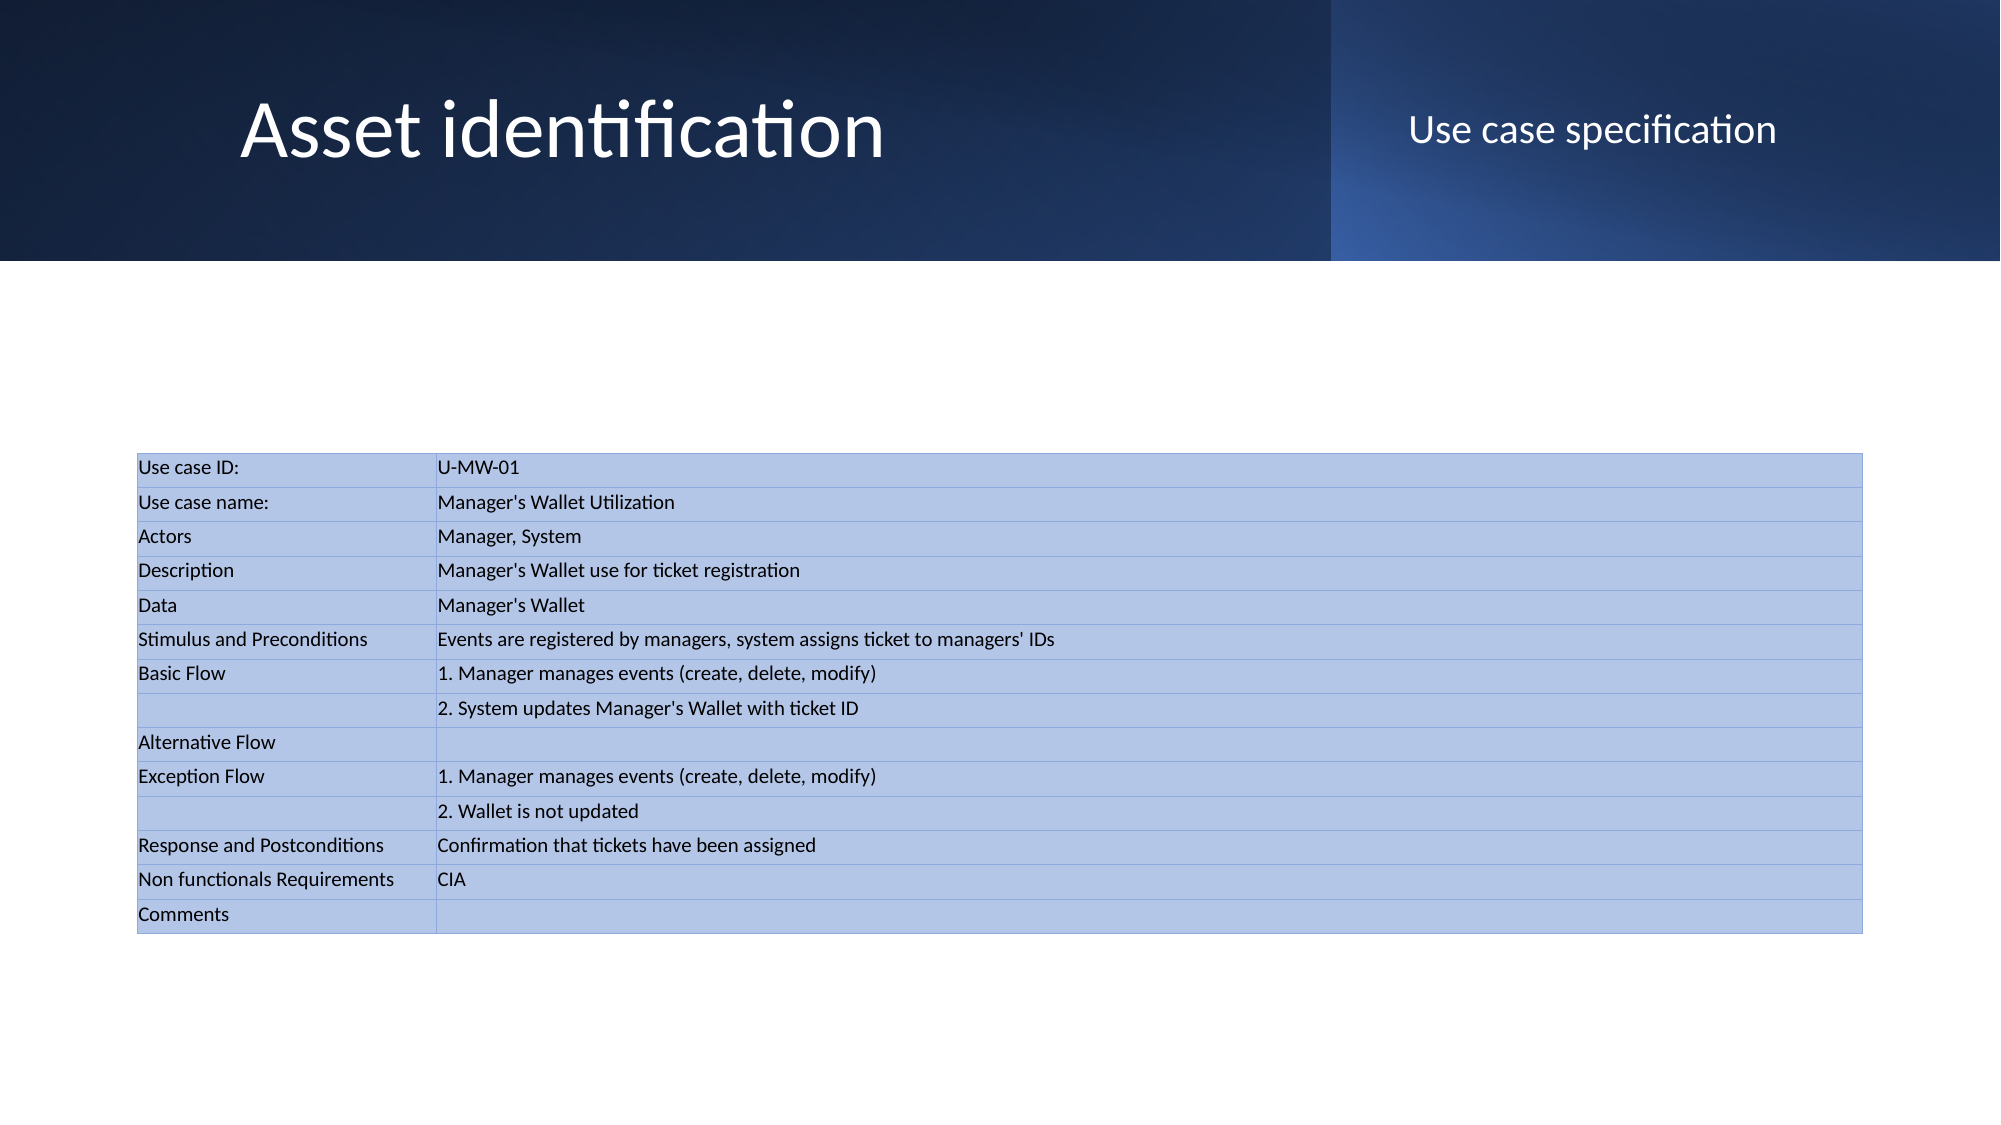

# Asset identification

Use case specification
| Use case ID: | U-MW-01 |
| --- | --- |
| Use case name: | Manager's Wallet Utilization |
| Actors | Manager, System |
| Description | Manager's Wallet use for ticket registration |
| Data | Manager's Wallet |
| Stimulus and Preconditions | Events are registered by managers, system assigns ticket to managers' IDs |
| Basic Flow | 1. Manager manages events (create, delete, modify) |
|  | 2. System updates Manager's Wallet with ticket ID |
| Alternative Flow |  |
| Exception Flow | 1. Manager manages events (create, delete, modify) |
|  | 2. Wallet is not updated |
| Response and Postconditions | Confirmation that tickets have been assigned |
| Non functionals Requirements | CIA |
| Comments |  |